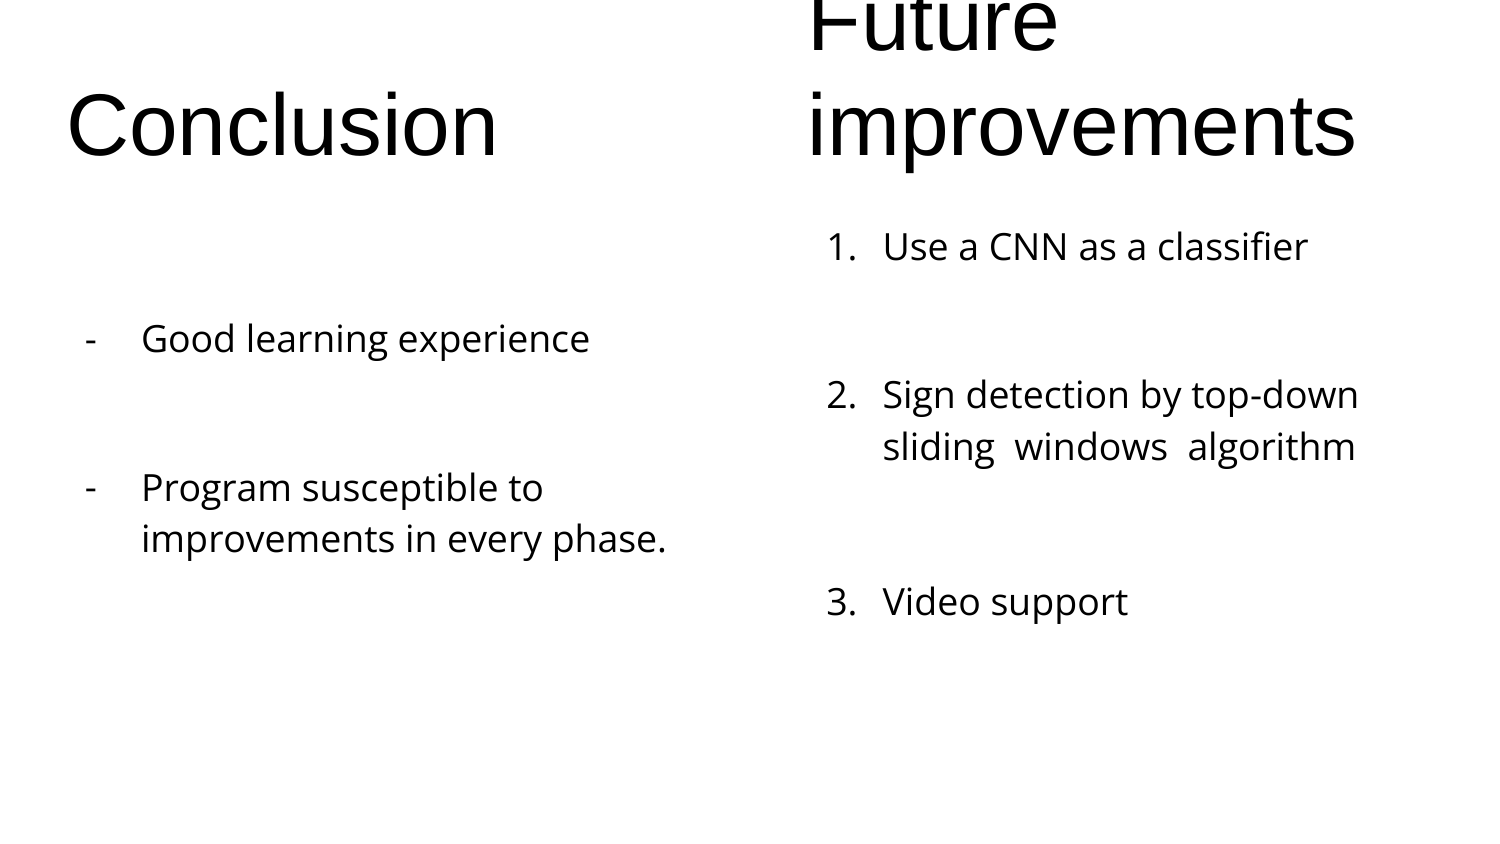

# Conclusion
Future improvements
Use a CNN as a classifier
Sign detection by top-down  sliding  windows  algorithm
Video support
Good learning experience
Program susceptible to improvements in every phase.